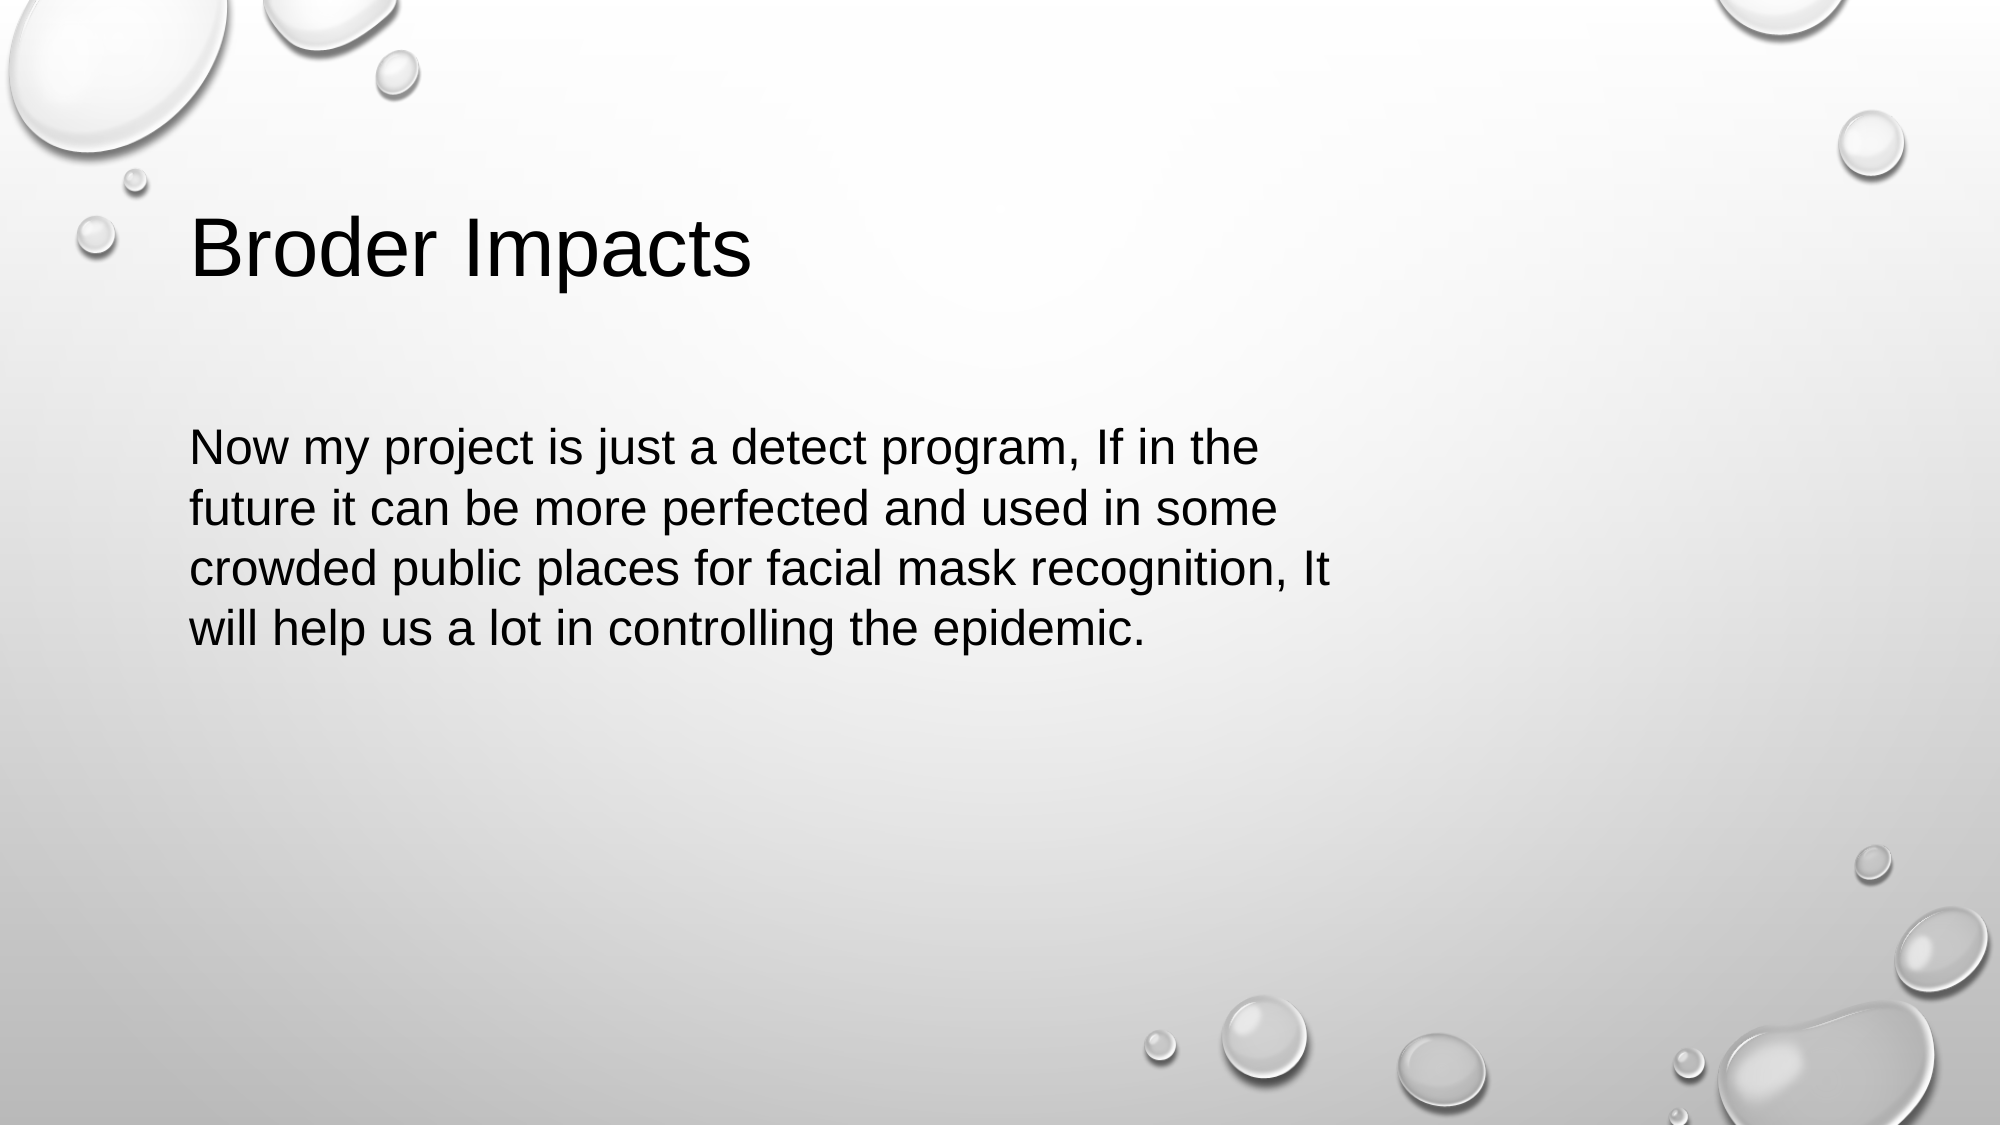

Broder Impacts
Now my project is just a detect program, If in the future it can be more perfected and used in some crowded public places for facial mask recognition, It will help us a lot in controlling the epidemic.